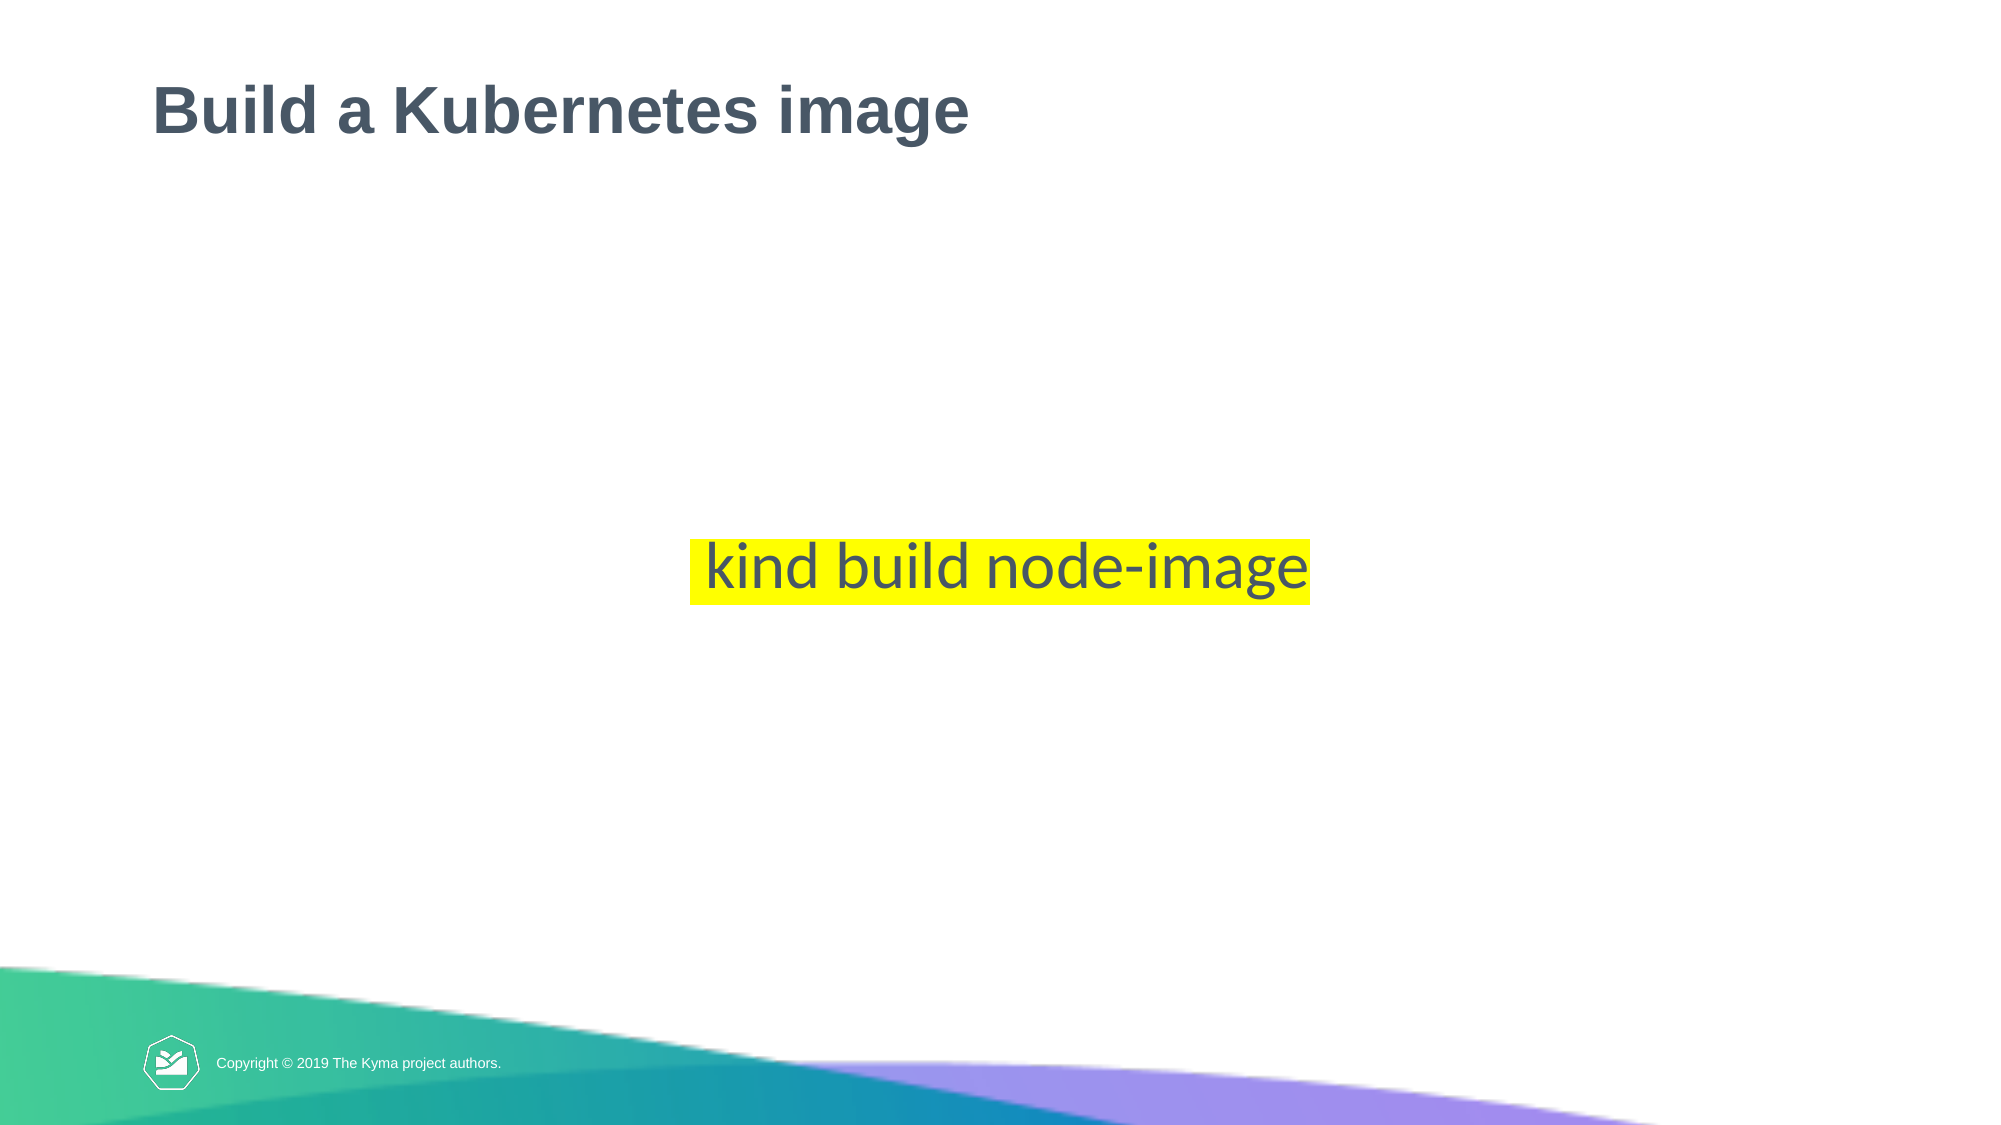

# Build a Kubernetes image
 kind build node-image